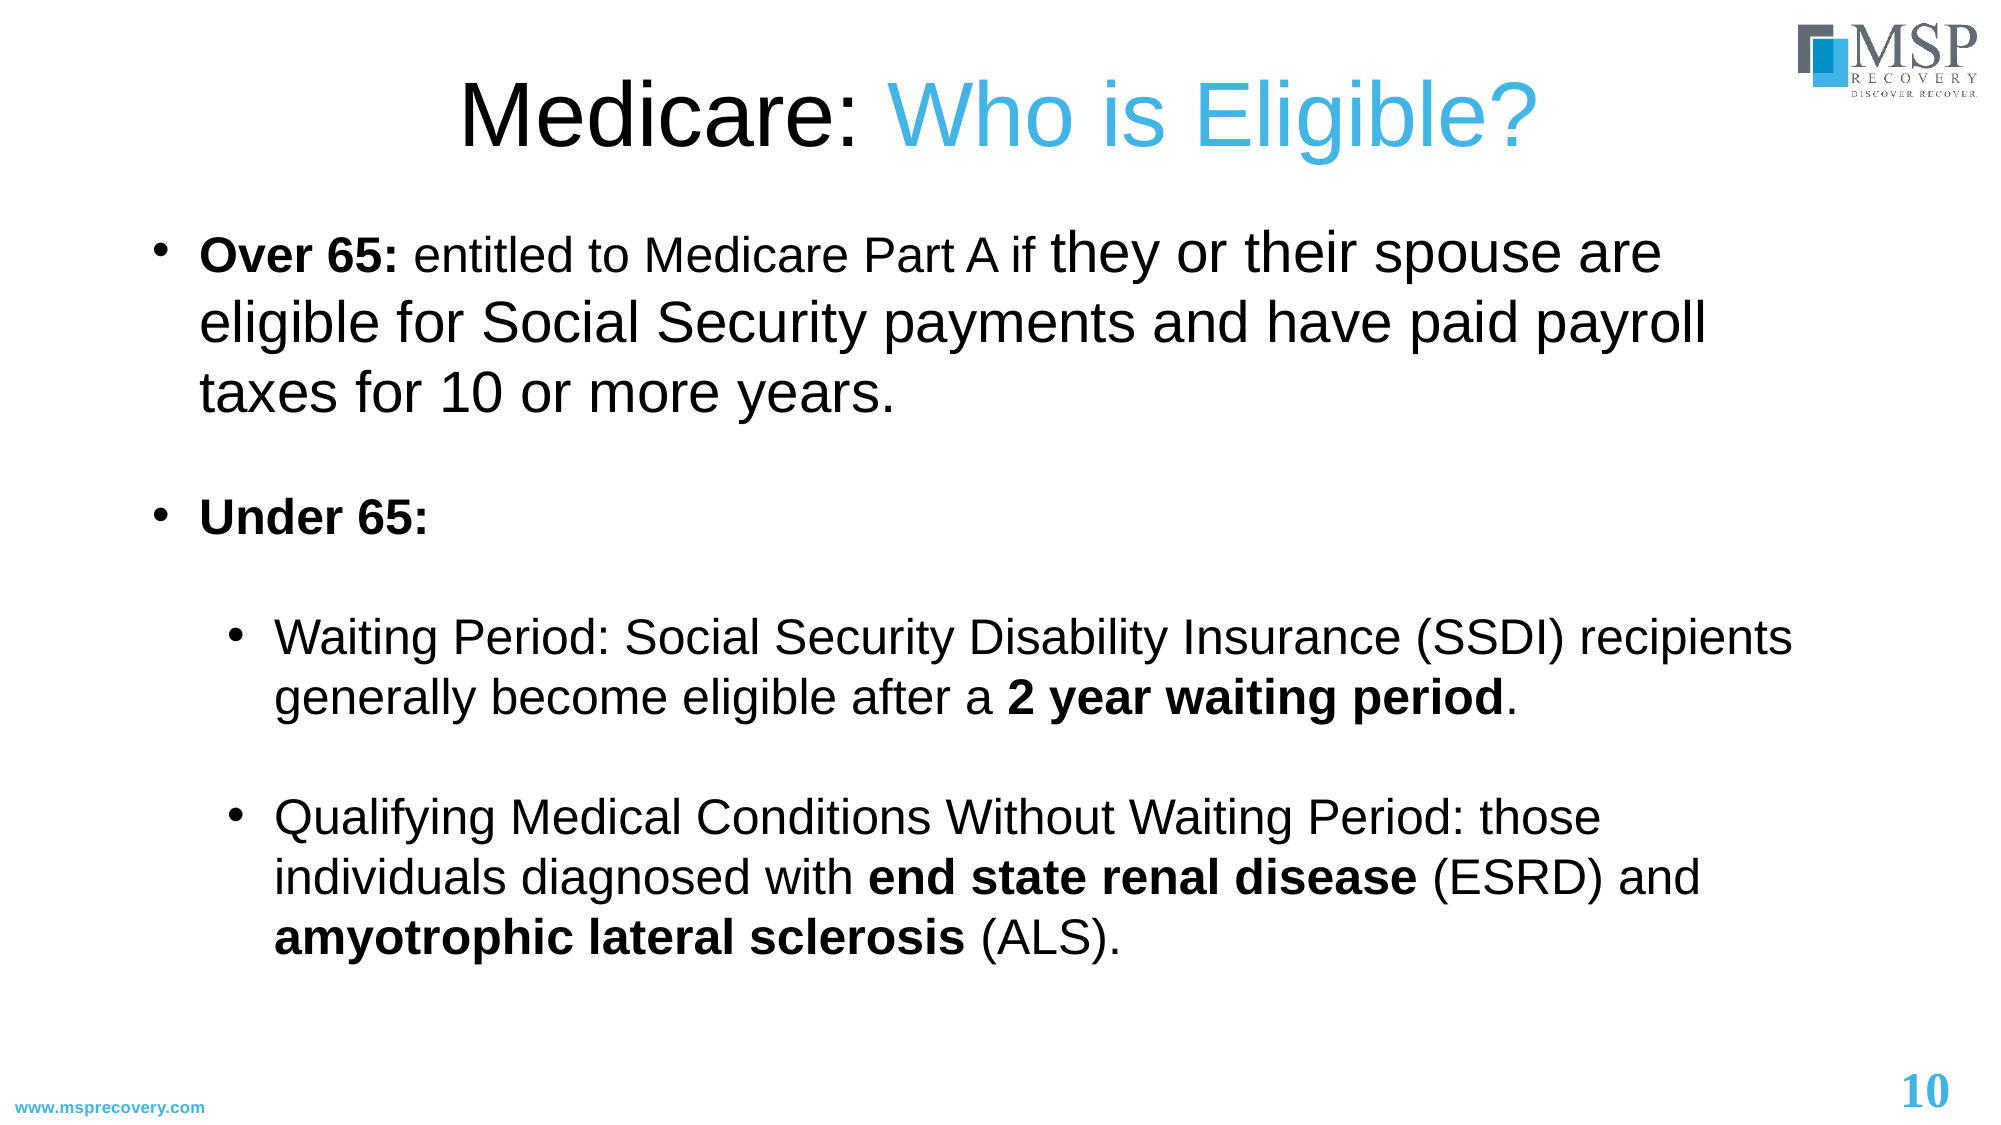

Medicare: Who is Eligible?
Over 65: entitled to Medicare Part A if they or their spouse are eligible for Social Security payments and have paid payroll taxes for 10 or more years.

Under 65:

Waiting Period: Social Security Disability Insurance (SSDI) recipients generally become eligible after a 2 year waiting period.

Qualifying Medical Conditions Without Waiting Period: those individuals diagnosed with end state renal disease (ESRD) and amyotrophic lateral sclerosis (ALS).